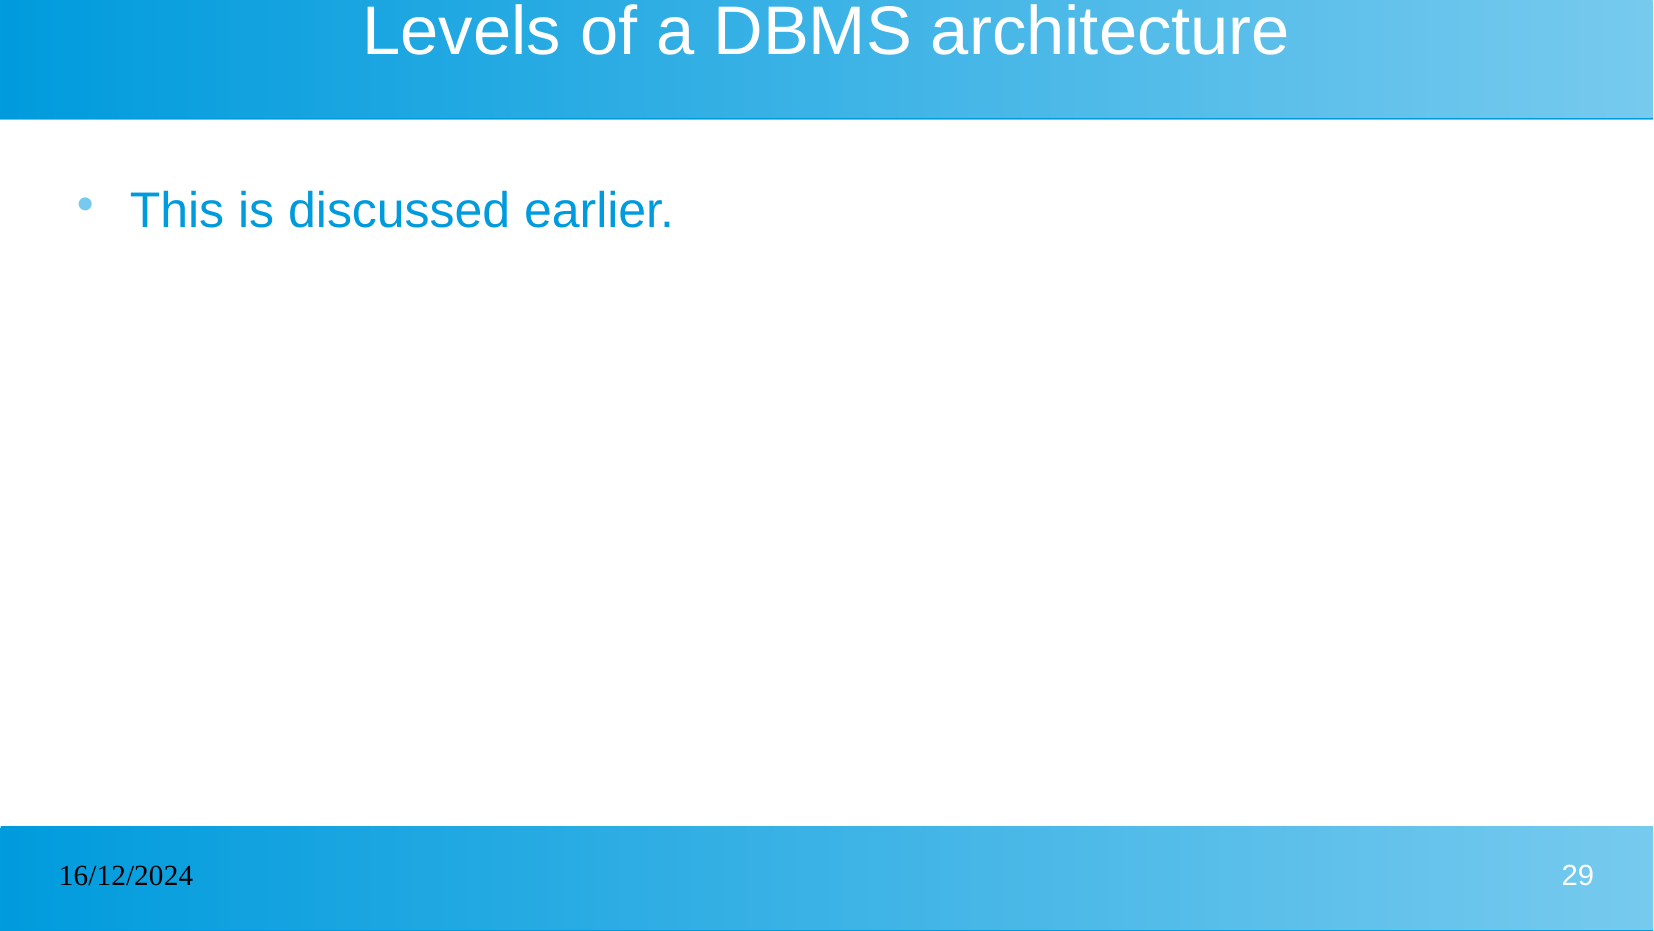

# Levels of a DBMS architecture
This is discussed earlier.
16/12/2024
29